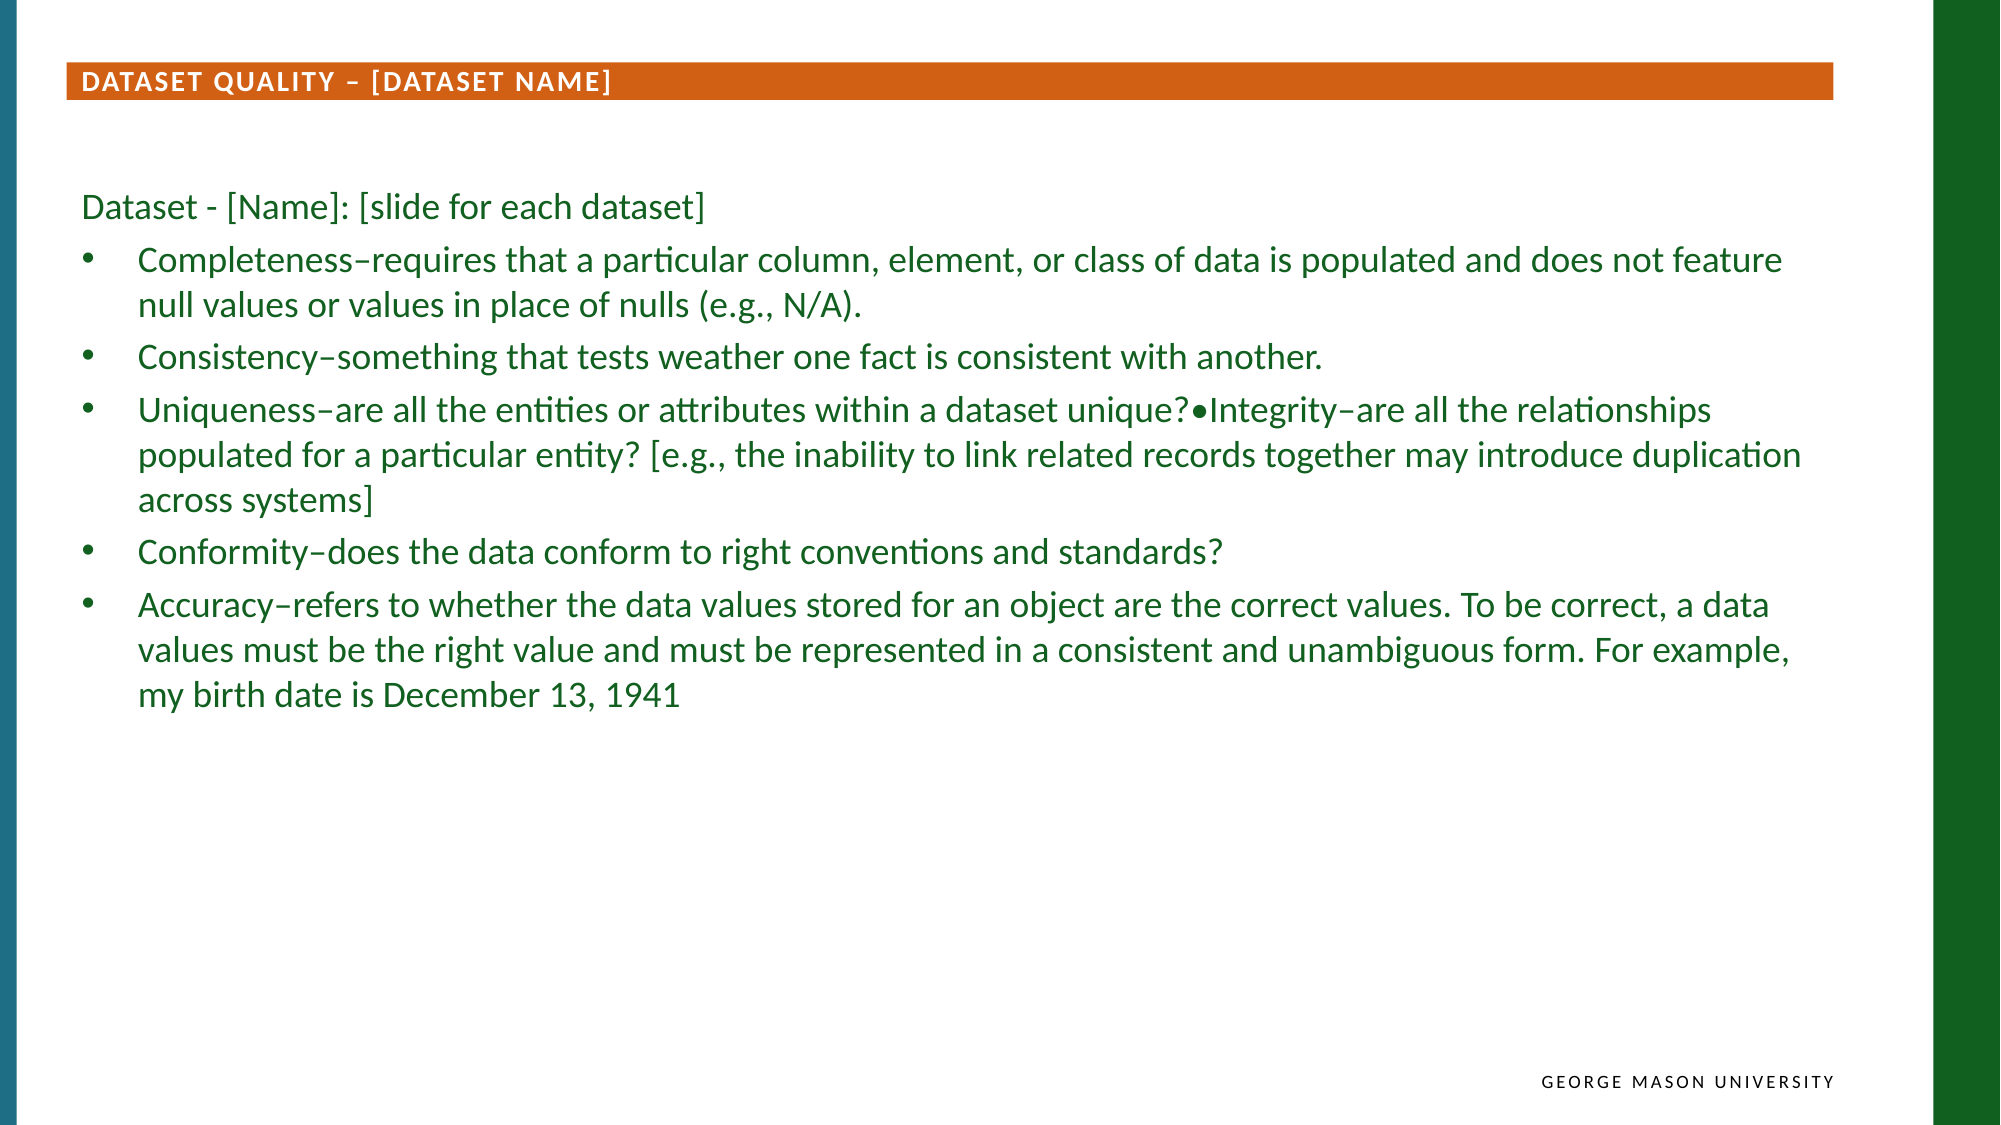

Dataset Quality – [dataset name]
Dataset - [Name]: [slide for each dataset]
Completeness–requires that a particular column, element, or class of data is populated and does not feature null values or values in place of nulls (e.g., N/A).
Consistency–something that tests weather one fact is consistent with another.
Uniqueness–are all the entities or attributes within a dataset unique?•Integrity–are all the relationships populated for a particular entity? [e.g., the inability to link related records together may introduce duplication across systems]
Conformity–does the data conform to right conventions and standards?
Accuracy–refers to whether the data values stored for an object are the correct values. To be correct, a data values must be the right value and must be represented in a consistent and unambiguous form. For example, my birth date is December 13, 1941